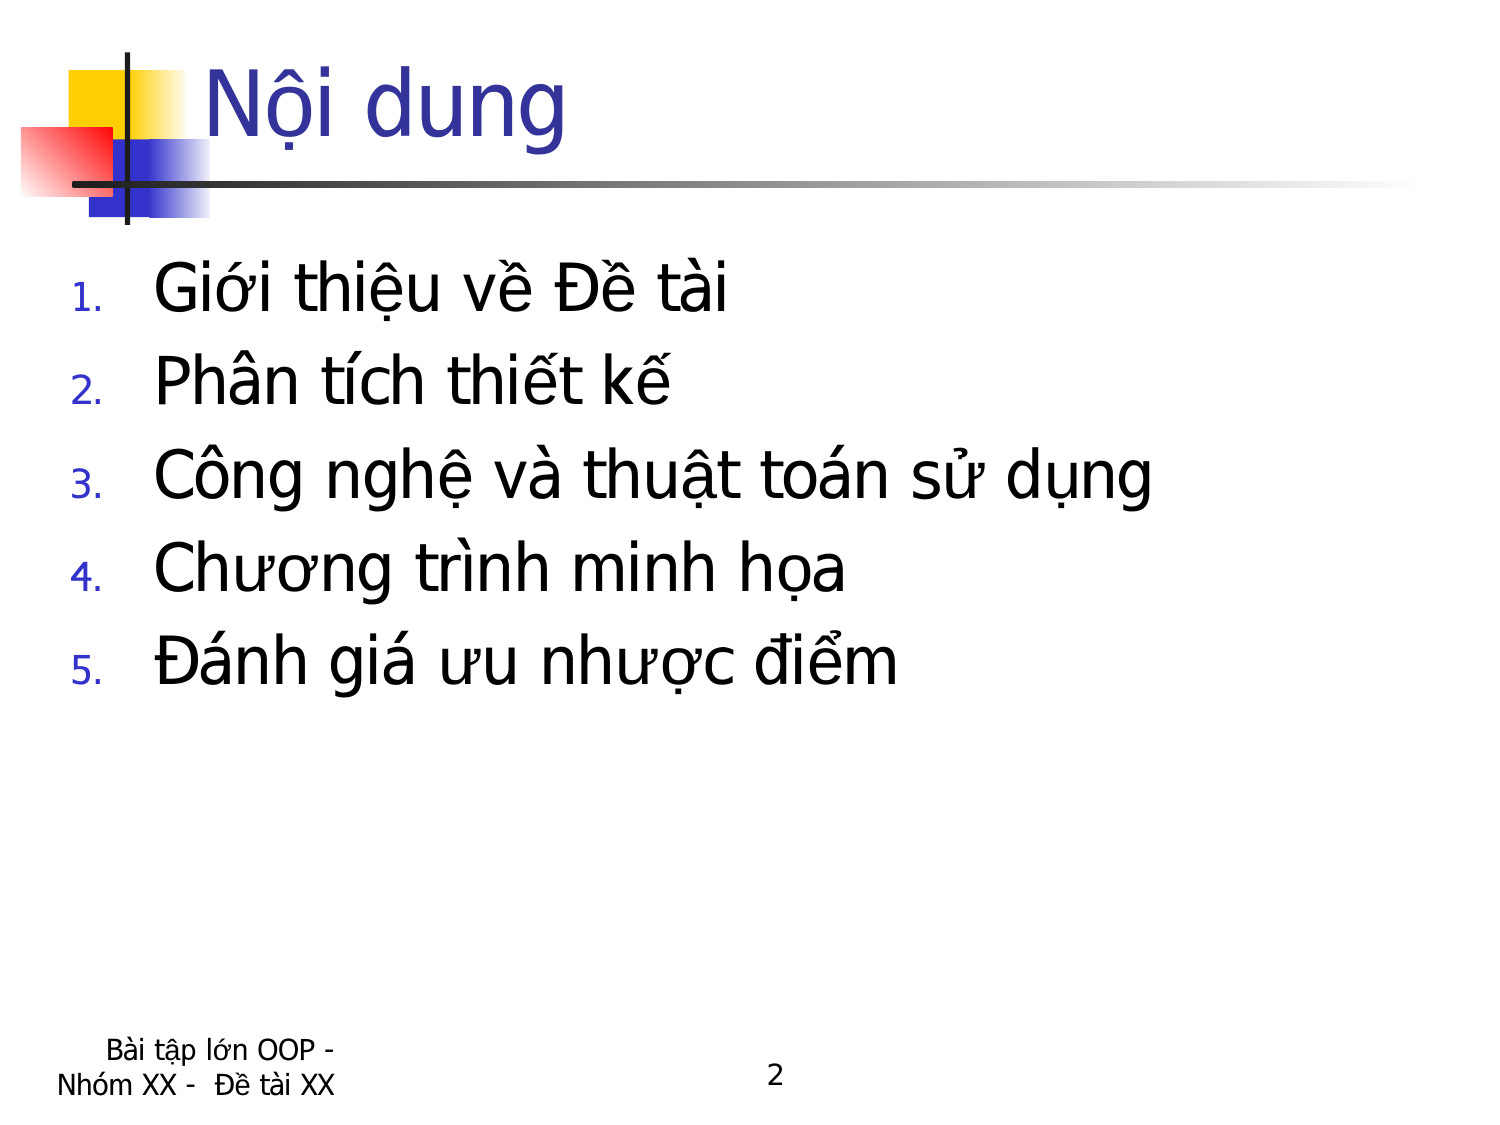

# Nội dung
Giới thiệu về Đề tài
Phân tích thiết kế
Công nghệ và thuật toán sử dụng
Chương trình minh họa
Đánh giá ưu nhược điểm
Bài tập lớn OOP - Nhóm XX -  Đề tài XX
2